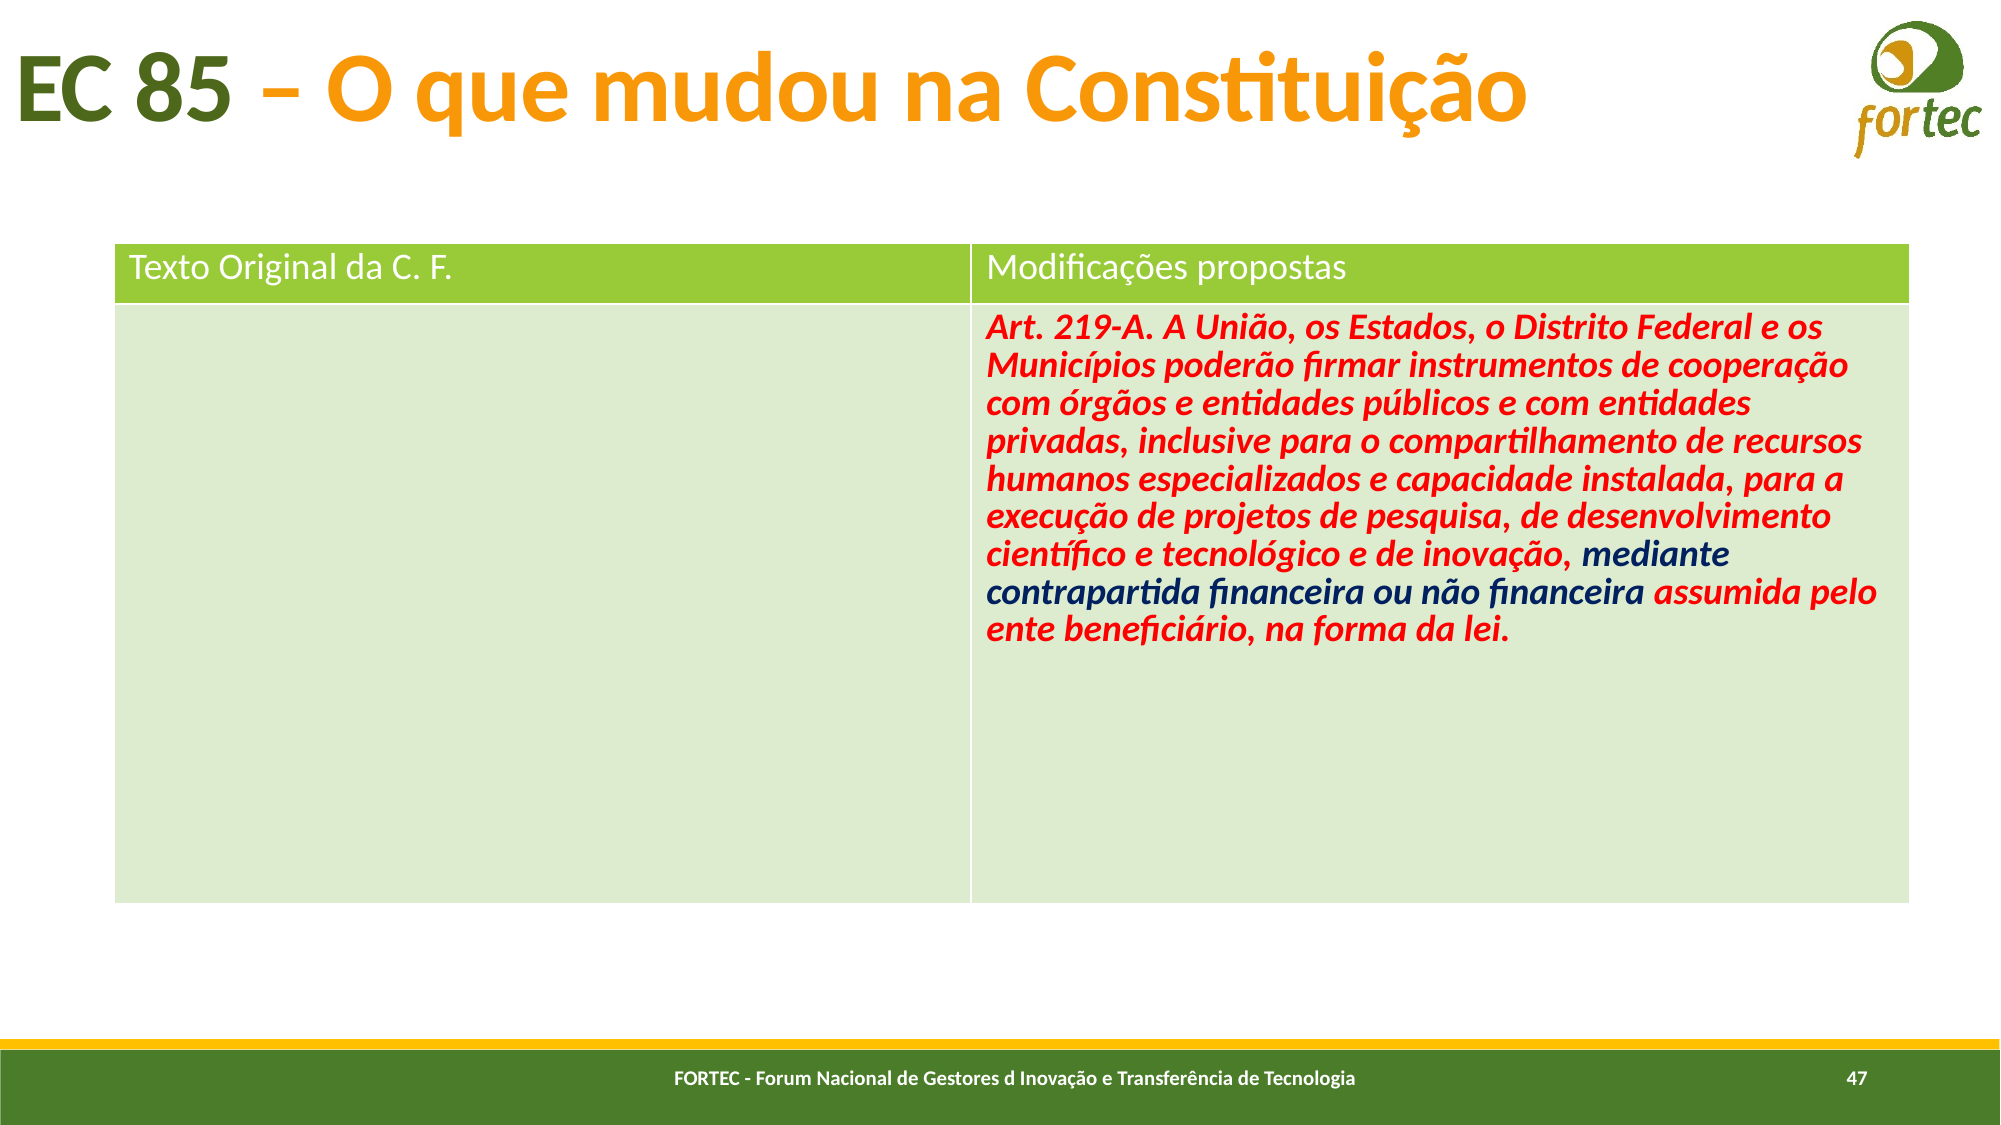

# EC 85 – O que mudou na Constituição
| Texto Original da C. F. | Modificações propostas |
| --- | --- |
|  | Art. 219-A. A União, os Estados, o Distrito Federal e os Municípios poderão firmar instrumentos de cooperação com órgãos e entidades públicos e com entidades privadas, inclusive para o compartilhamento de recursos humanos especializados e capacidade instalada, para a execução de projetos de pesquisa, de desenvolvimento científico e tecnológico e de inovação, mediante contrapartida financeira ou não financeira assumida pelo ente beneficiário, na forma da lei. |
FORTEC - Forum Nacional de Gestores d Inovação e Transferência de Tecnologia
47